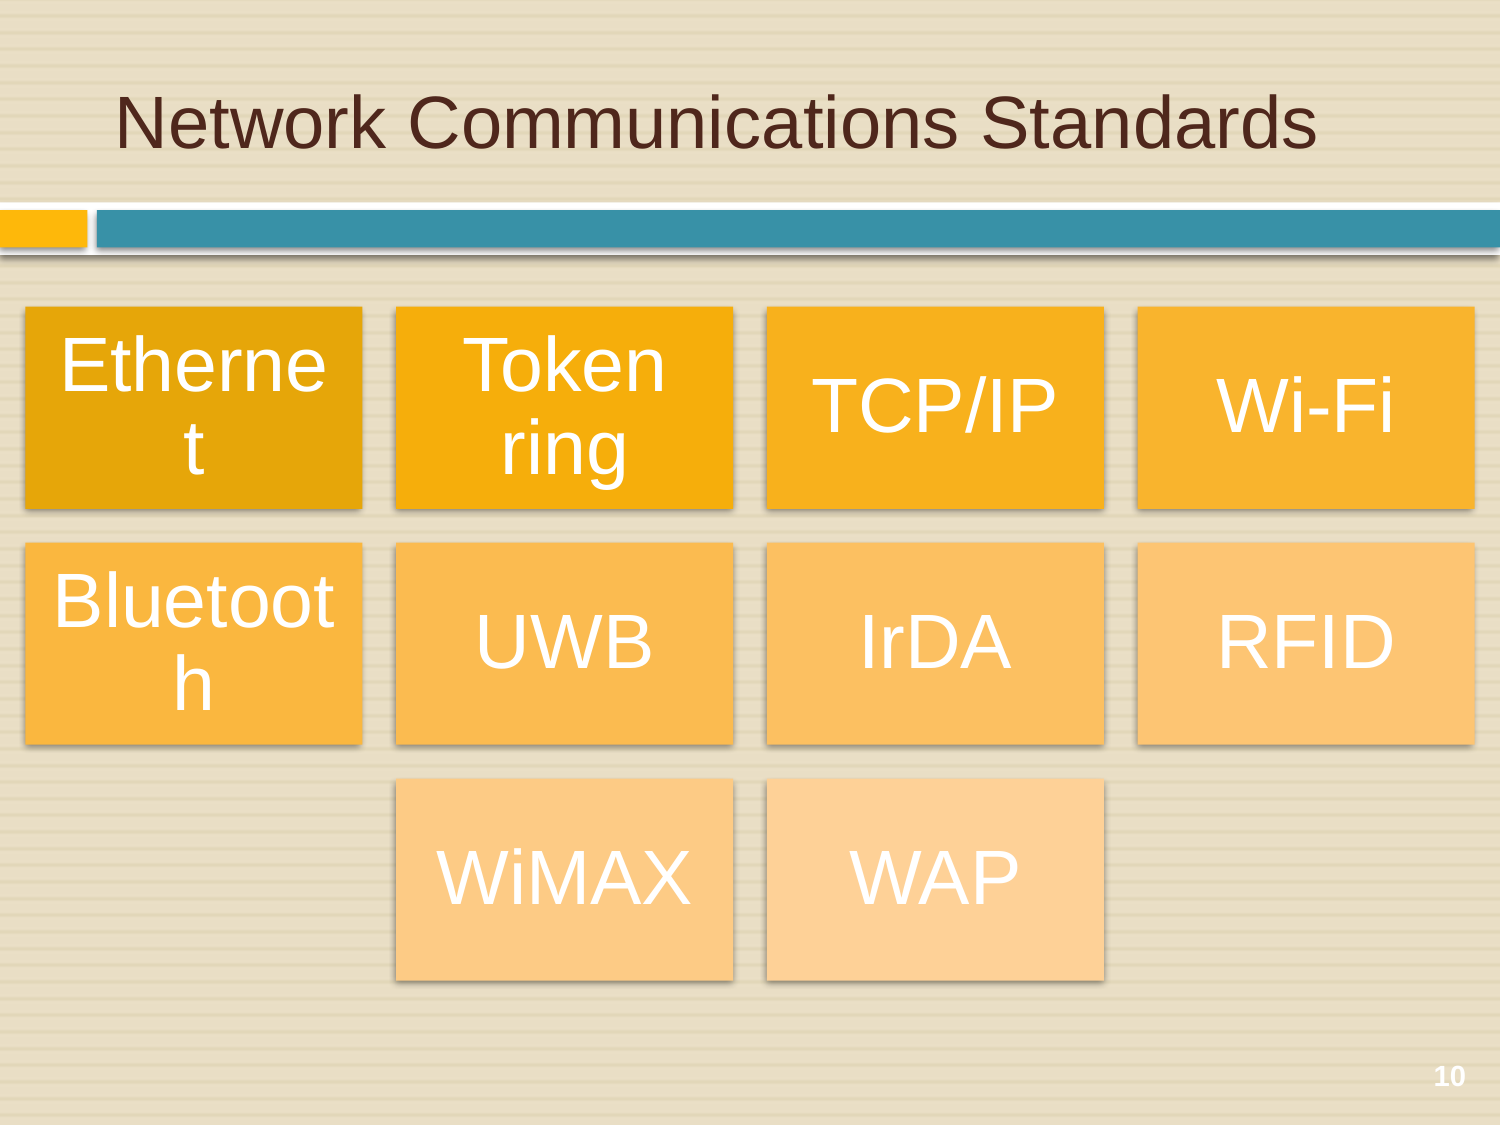

# Network Communications Standards
Ethernet
Token ring
TCP/IP
Wi-Fi
Bluetooth
UWB
IrDA
RFID
WiMAX
WAP
10